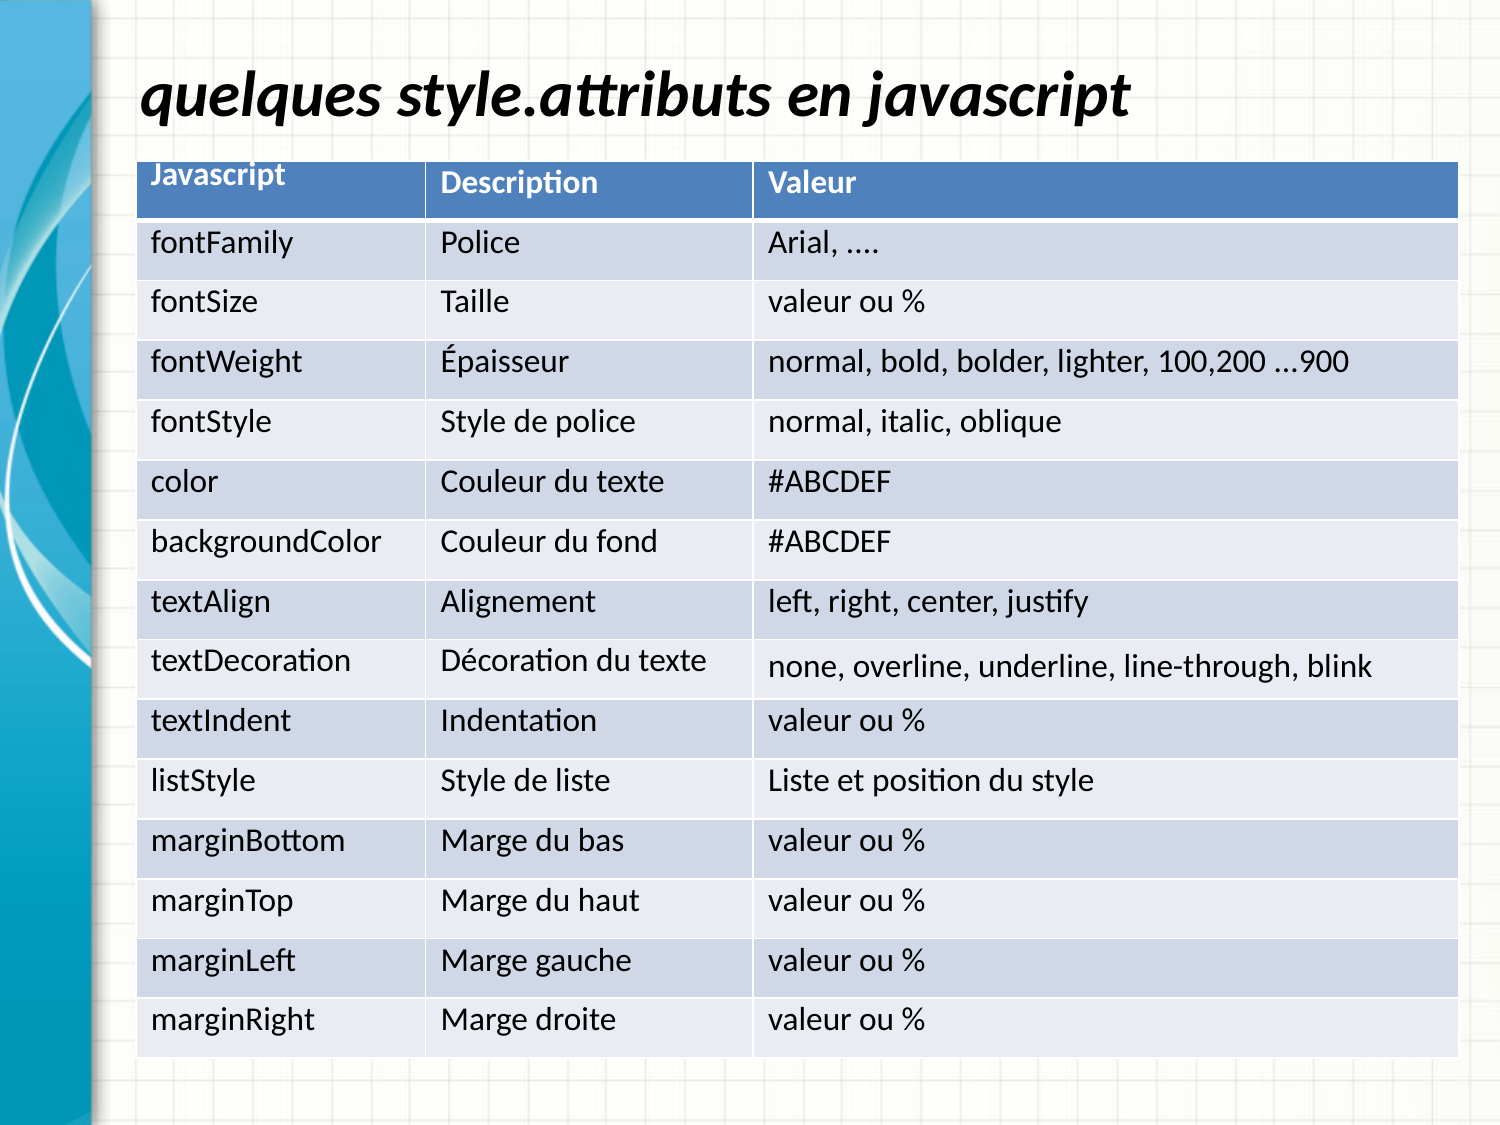

# quelques style.attributs en javascript
| Javascript | Description | Valeur |
| --- | --- | --- |
| fontFamily | Police | Arial, .... |
| fontSize | Taille | valeur ou % |
| fontWeight | Épaisseur | normal, bold, bolder, lighter, 100,200 ...900 |
| fontStyle | Style de police | normal, italic, oblique |
| color | Couleur du texte | #ABCDEF |
| backgroundColor | Couleur du fond | #ABCDEF |
| textAlign | Alignement | left, right, center, justify |
| textDecoration | Décoration du texte | none, overline, underline, line-through, blink |
| textIndent | Indentation | valeur ou % |
| listStyle | Style de liste | Liste et position du style |
| marginBottom | Marge du bas | valeur ou % |
| marginTop | Marge du haut | valeur ou % |
| marginLeft | Marge gauche | valeur ou % |
| marginRight | Marge droite | valeur ou % |